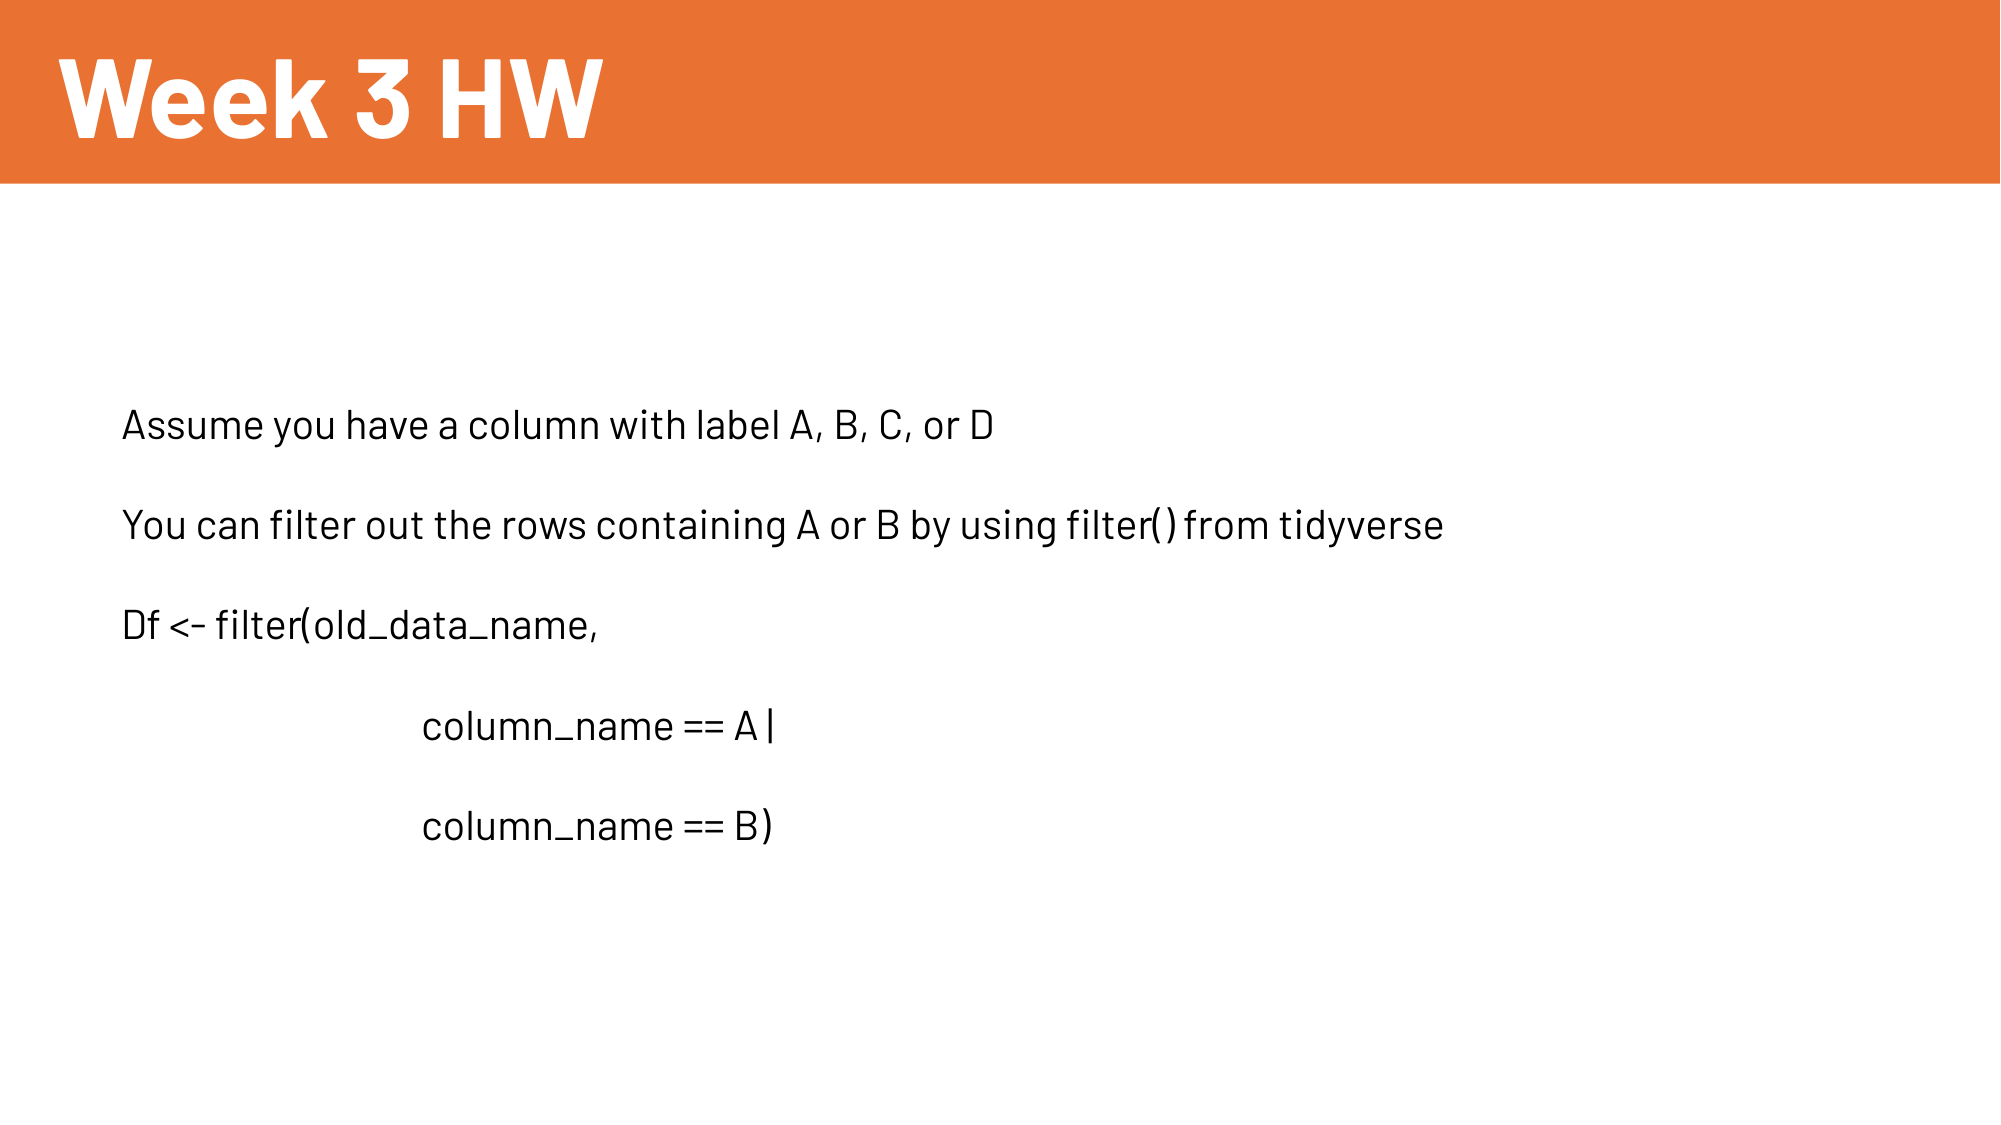

Week 3 HW
Assume you have a column with label A, B, C, or D
You can filter out the rows containing A or B by using filter() from tidyverse
Df <- filter(old_data_name,
		column_name == A |
		column_name == B)